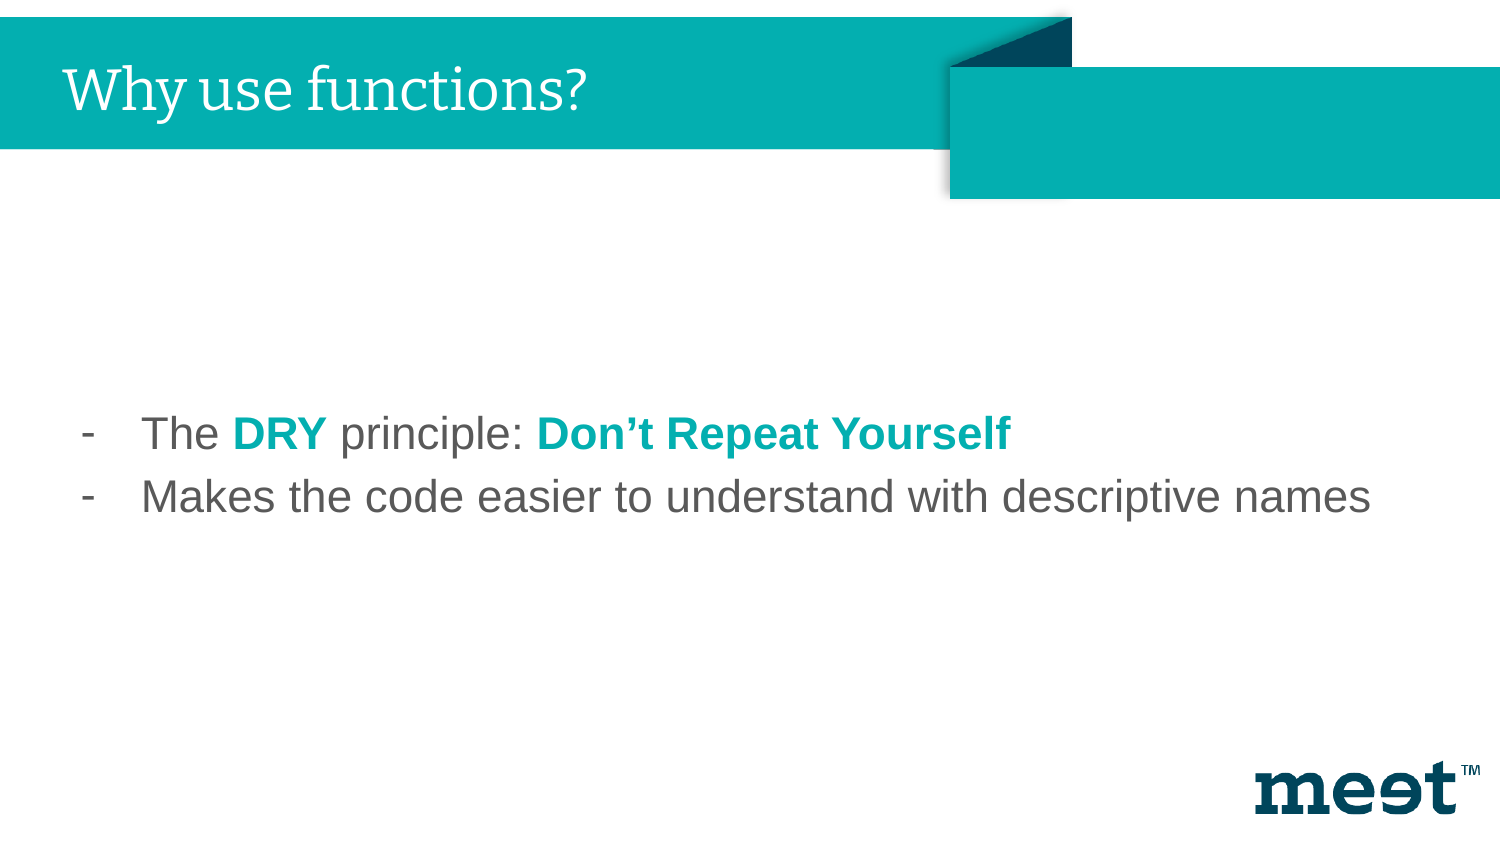

Why use functions?
The DRY principle: Don’t Repeat Yourself
Makes the code easier to understand with descriptive names